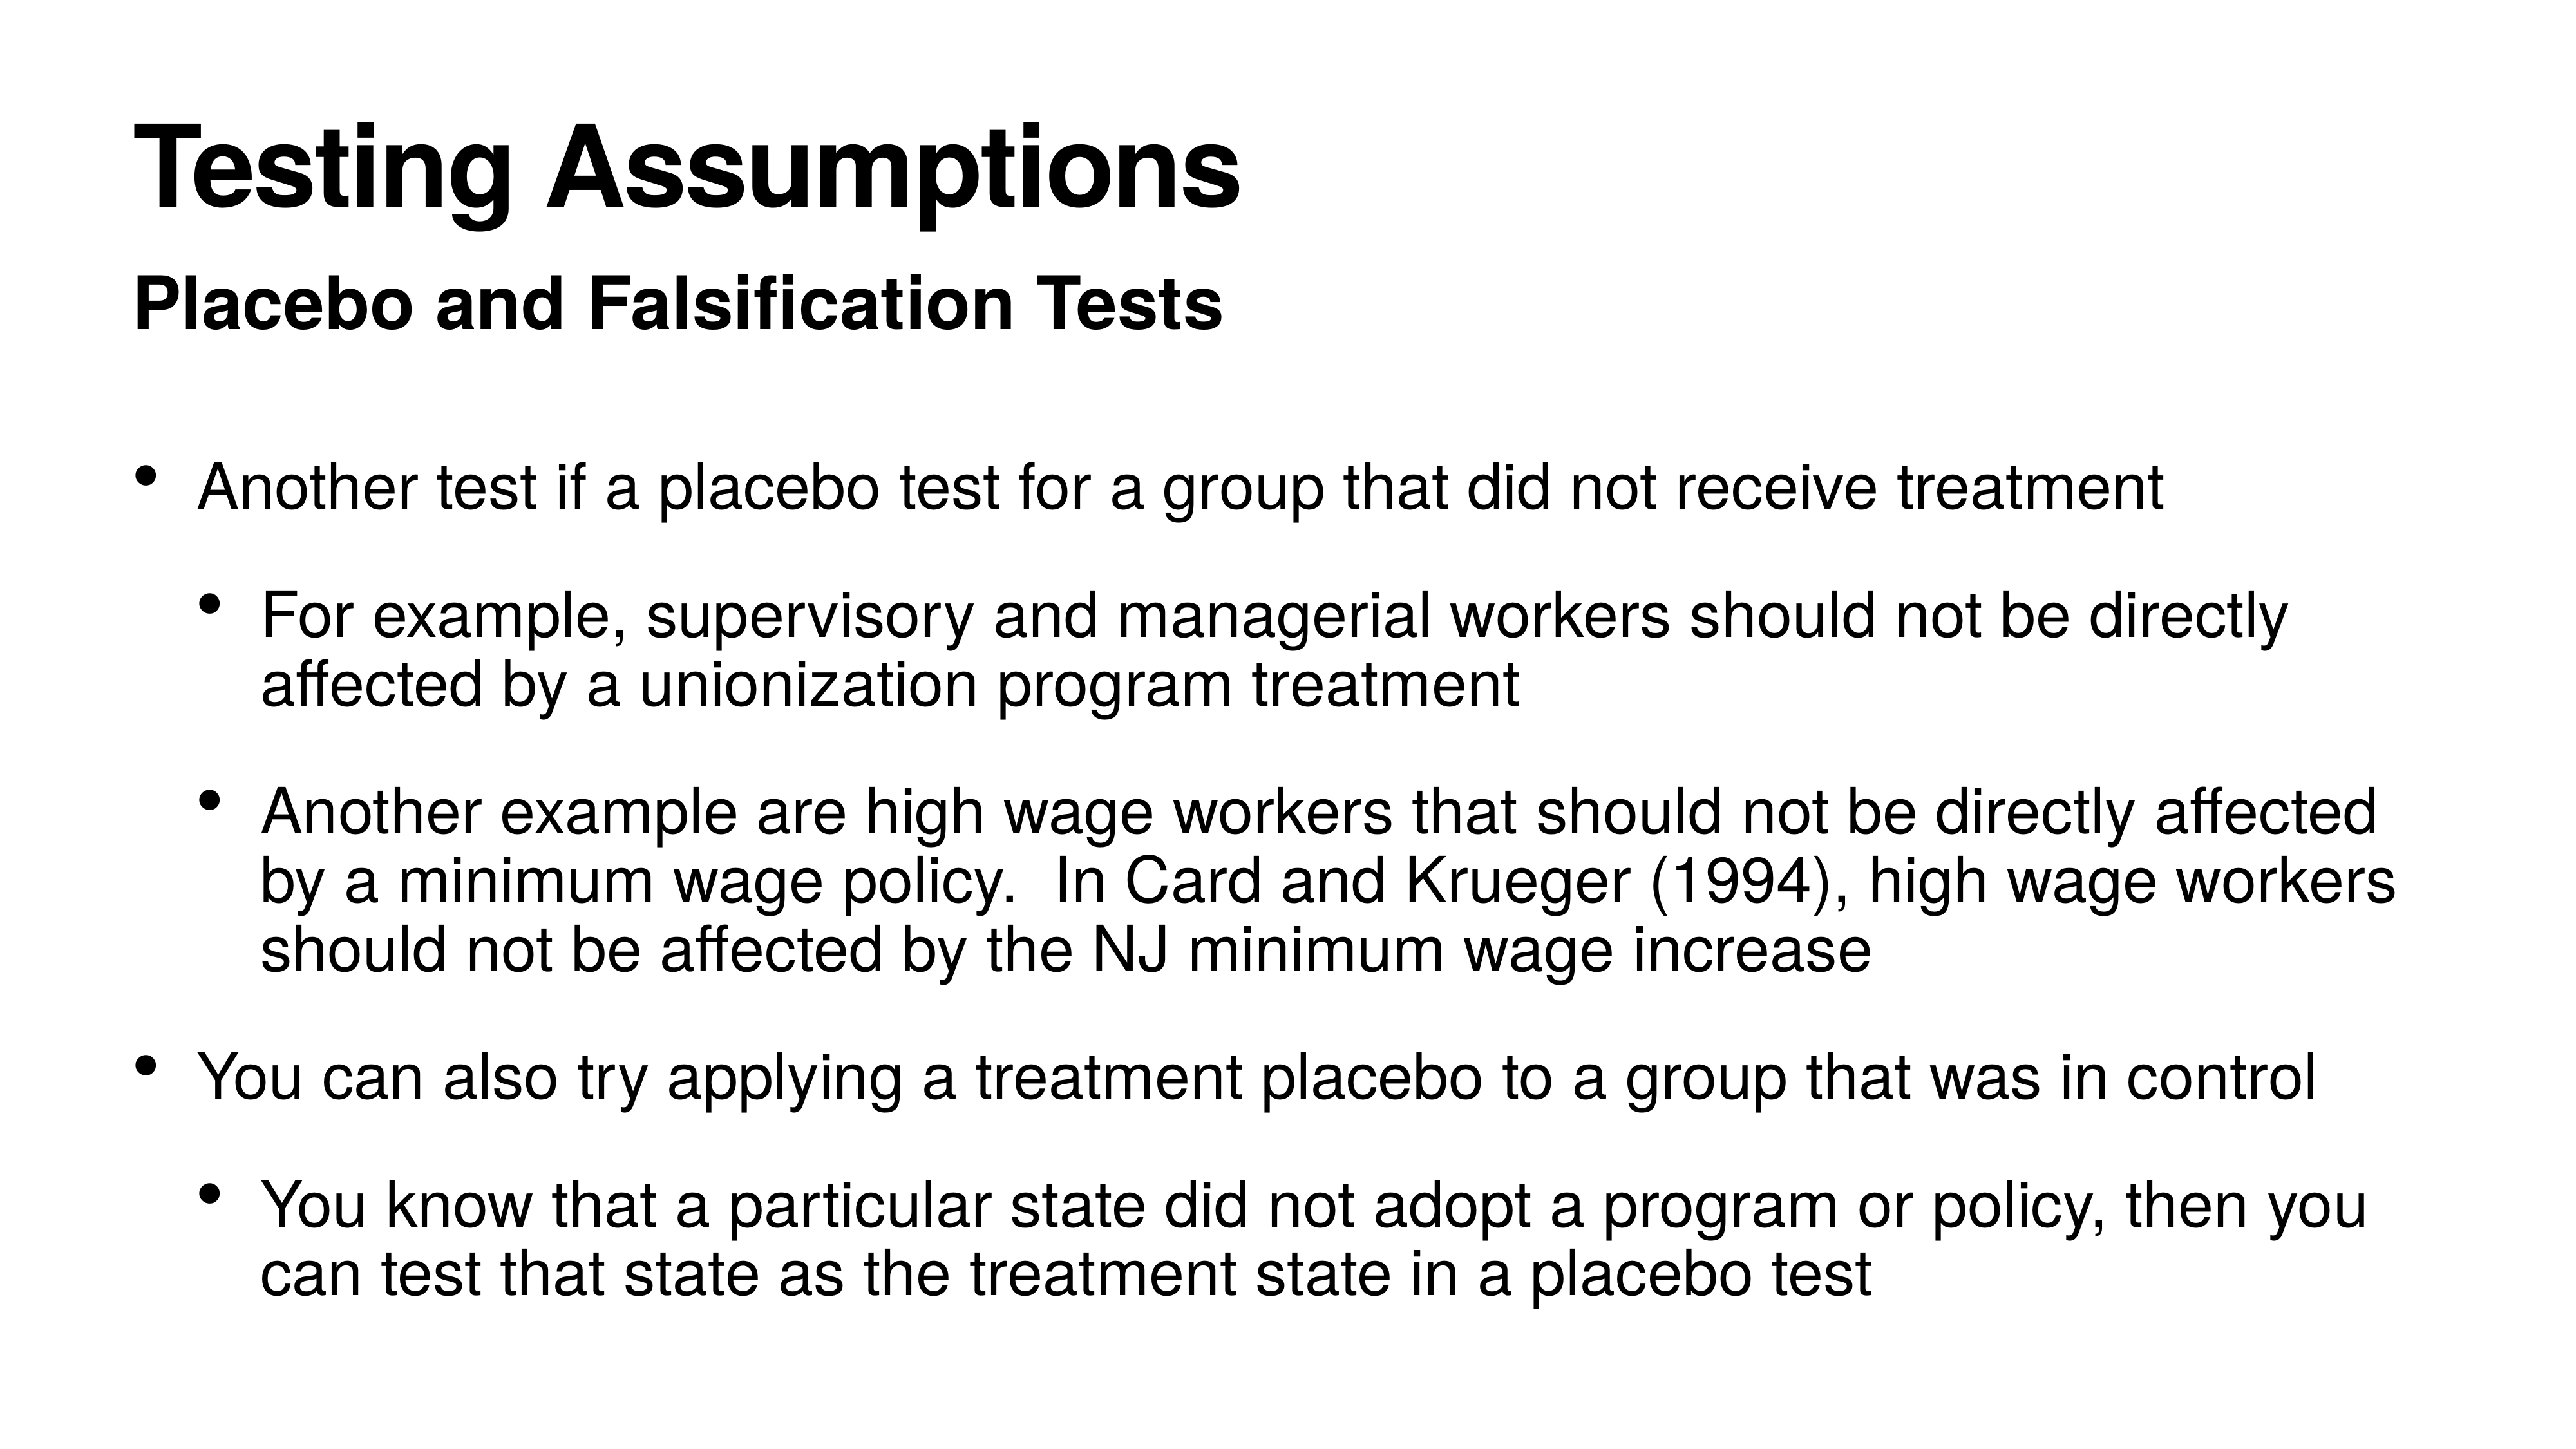

# Testing Assumptions
Placebo and Falsification Tests
Another test if a placebo test for a group that did not receive treatment
For example, supervisory and managerial workers should not be directly affected by a unionization program treatment
Another example are high wage workers that should not be directly affected by a minimum wage policy.  In Card and Krueger (1994), high wage workers should not be affected by the NJ minimum wage increase
You can also try applying a treatment placebo to a group that was in control
You know that a particular state did not adopt a program or policy, then you can test that state as the treatment state in a placebo test